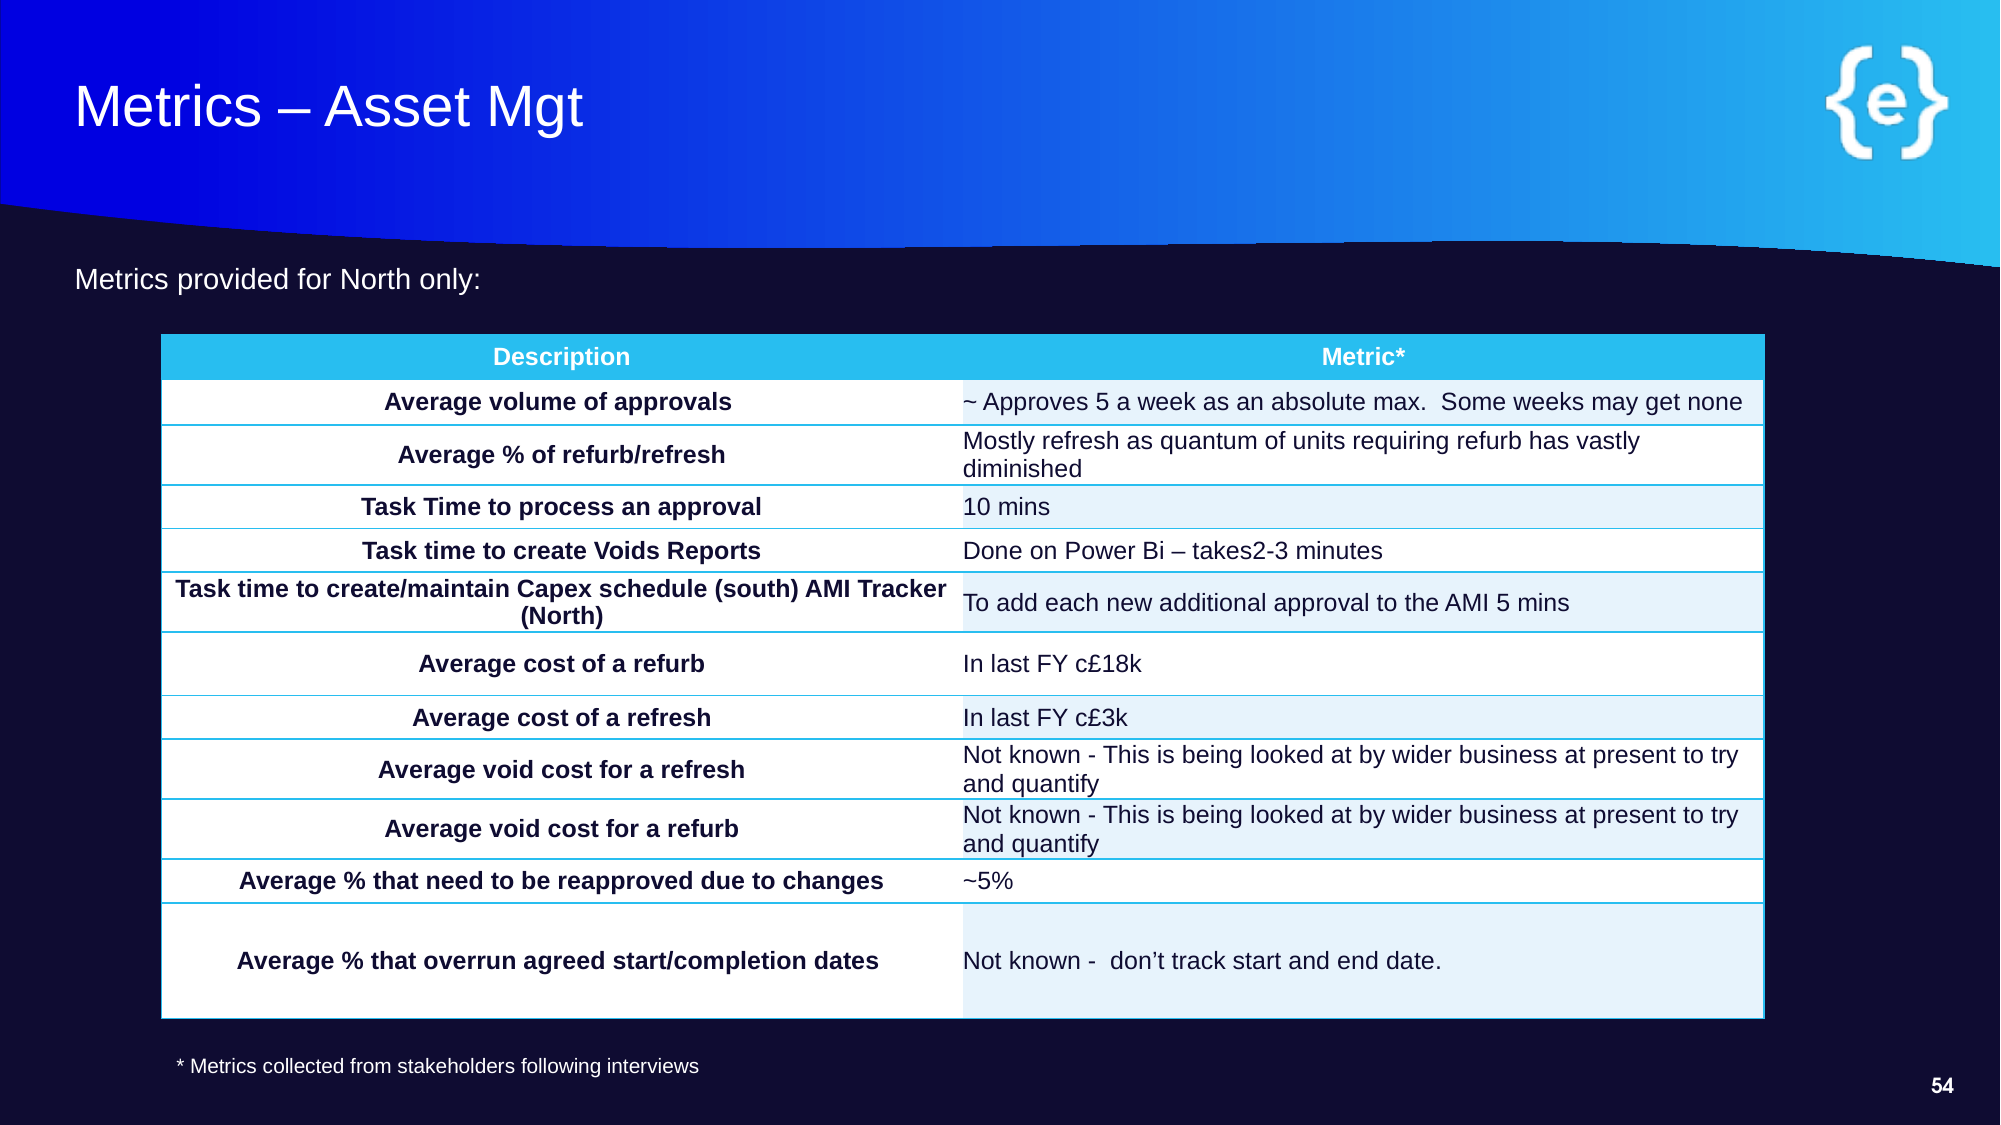

# Metrics – Asset Mgt
Metrics provided for North only:
| Description | Metric\* |
| --- | --- |
| Average volume of approvals | ~ Approves 5 a week as an absolute max.  Some weeks may get none |
| Average % of refurb/refresh | Mostly refresh as quantum of units requiring refurb has vastly diminished |
| Task Time to process an approval | 10 mins |
| Task time to create Voids Reports | Done on Power Bi – takes2-3 minutes |
| Task time to create/maintain Capex schedule (south) AMI Tracker (North) | To add each new additional approval to the AMI 5 mins |
| Average cost of a refurb | In last FY c£18k |
| Average cost of a refresh | In last FY c£3k |
| Average void cost for a refresh | Not known - This is being looked at by wider business at present to try and quantify |
| Average void cost for a refurb | Not known - This is being looked at by wider business at present to try and quantify |
| Average % that need to be reapproved due to changes | ~5% |
| Average % that overrun agreed start/completion dates | Not known - don’t track start and end date. |
* Metrics collected from stakeholders following interviews
54